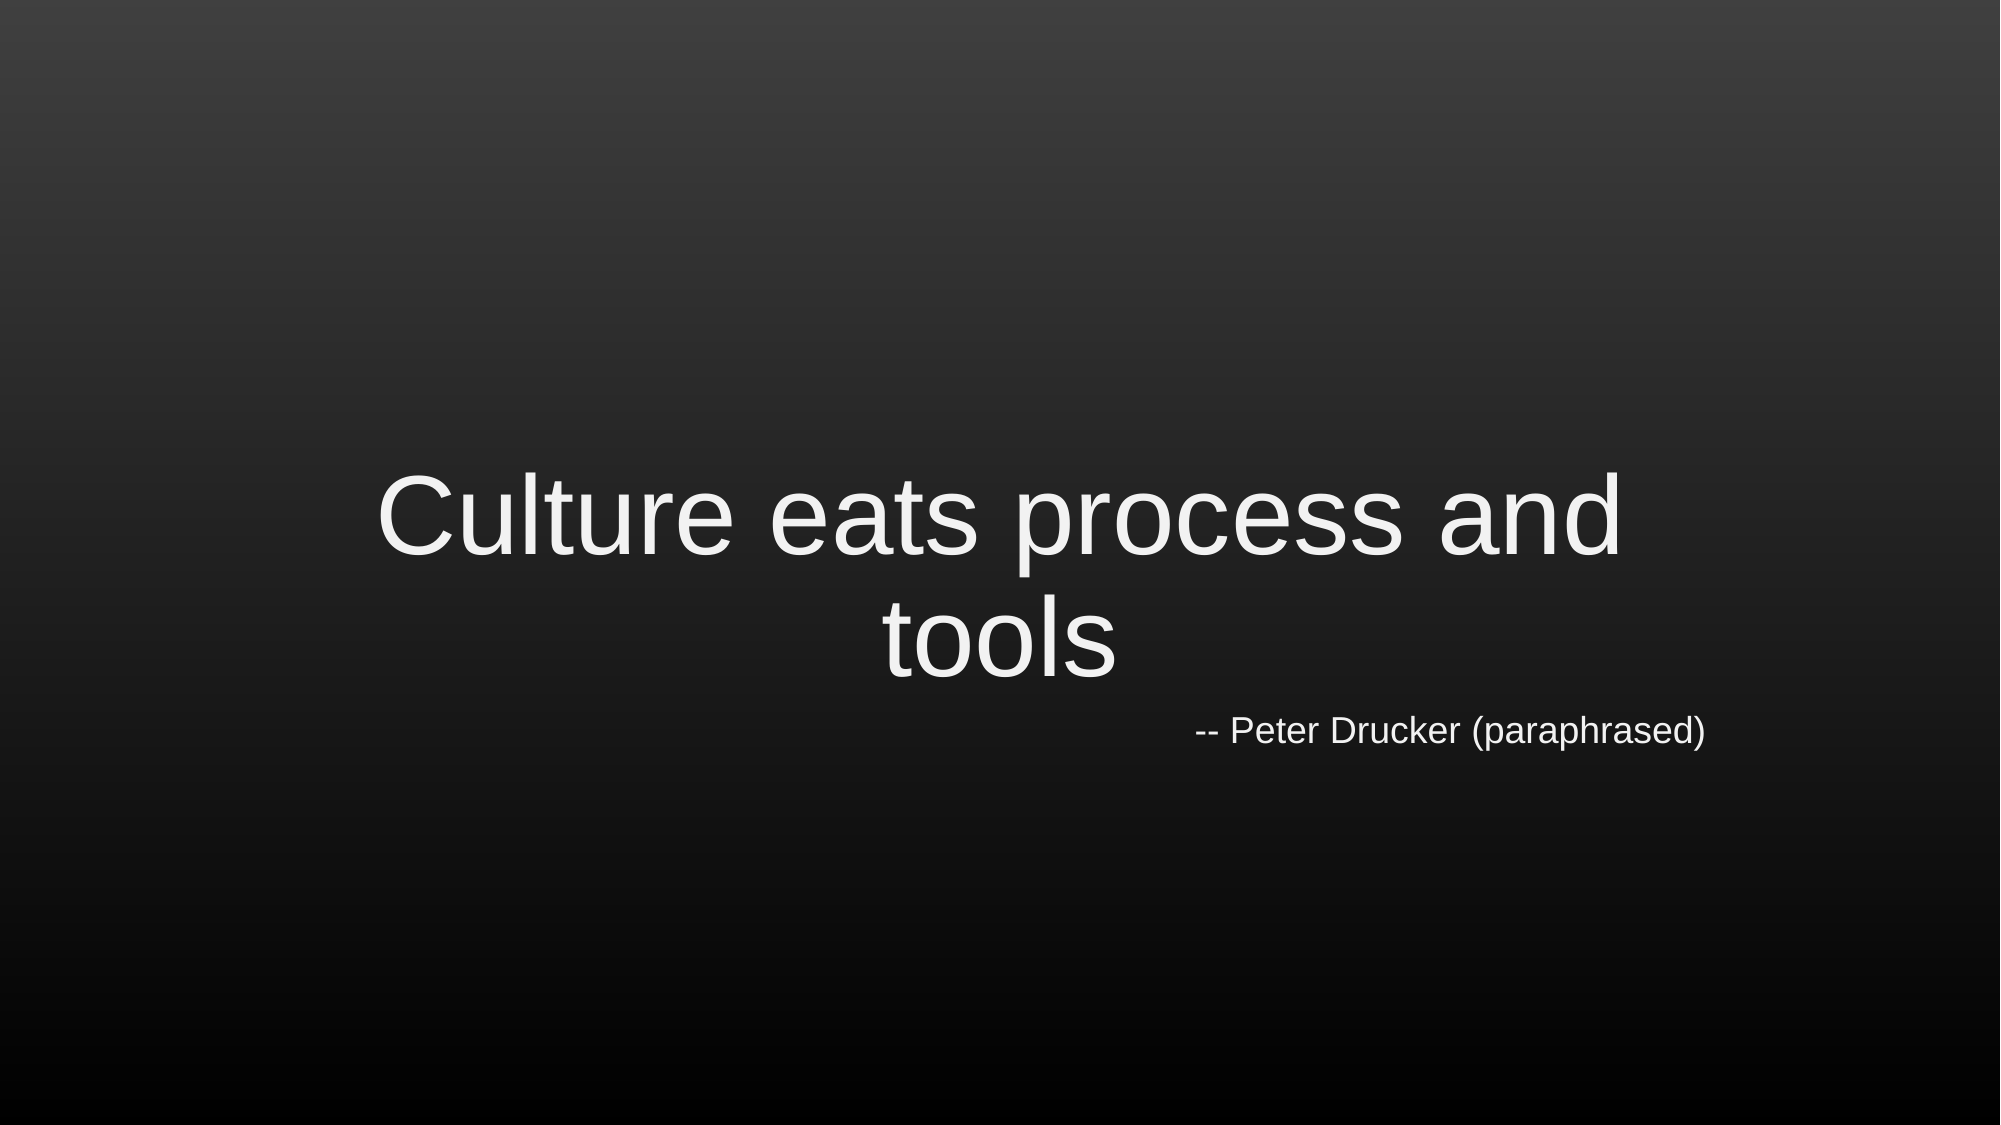

Culture eats process and tools
-- Peter Drucker (paraphrased)